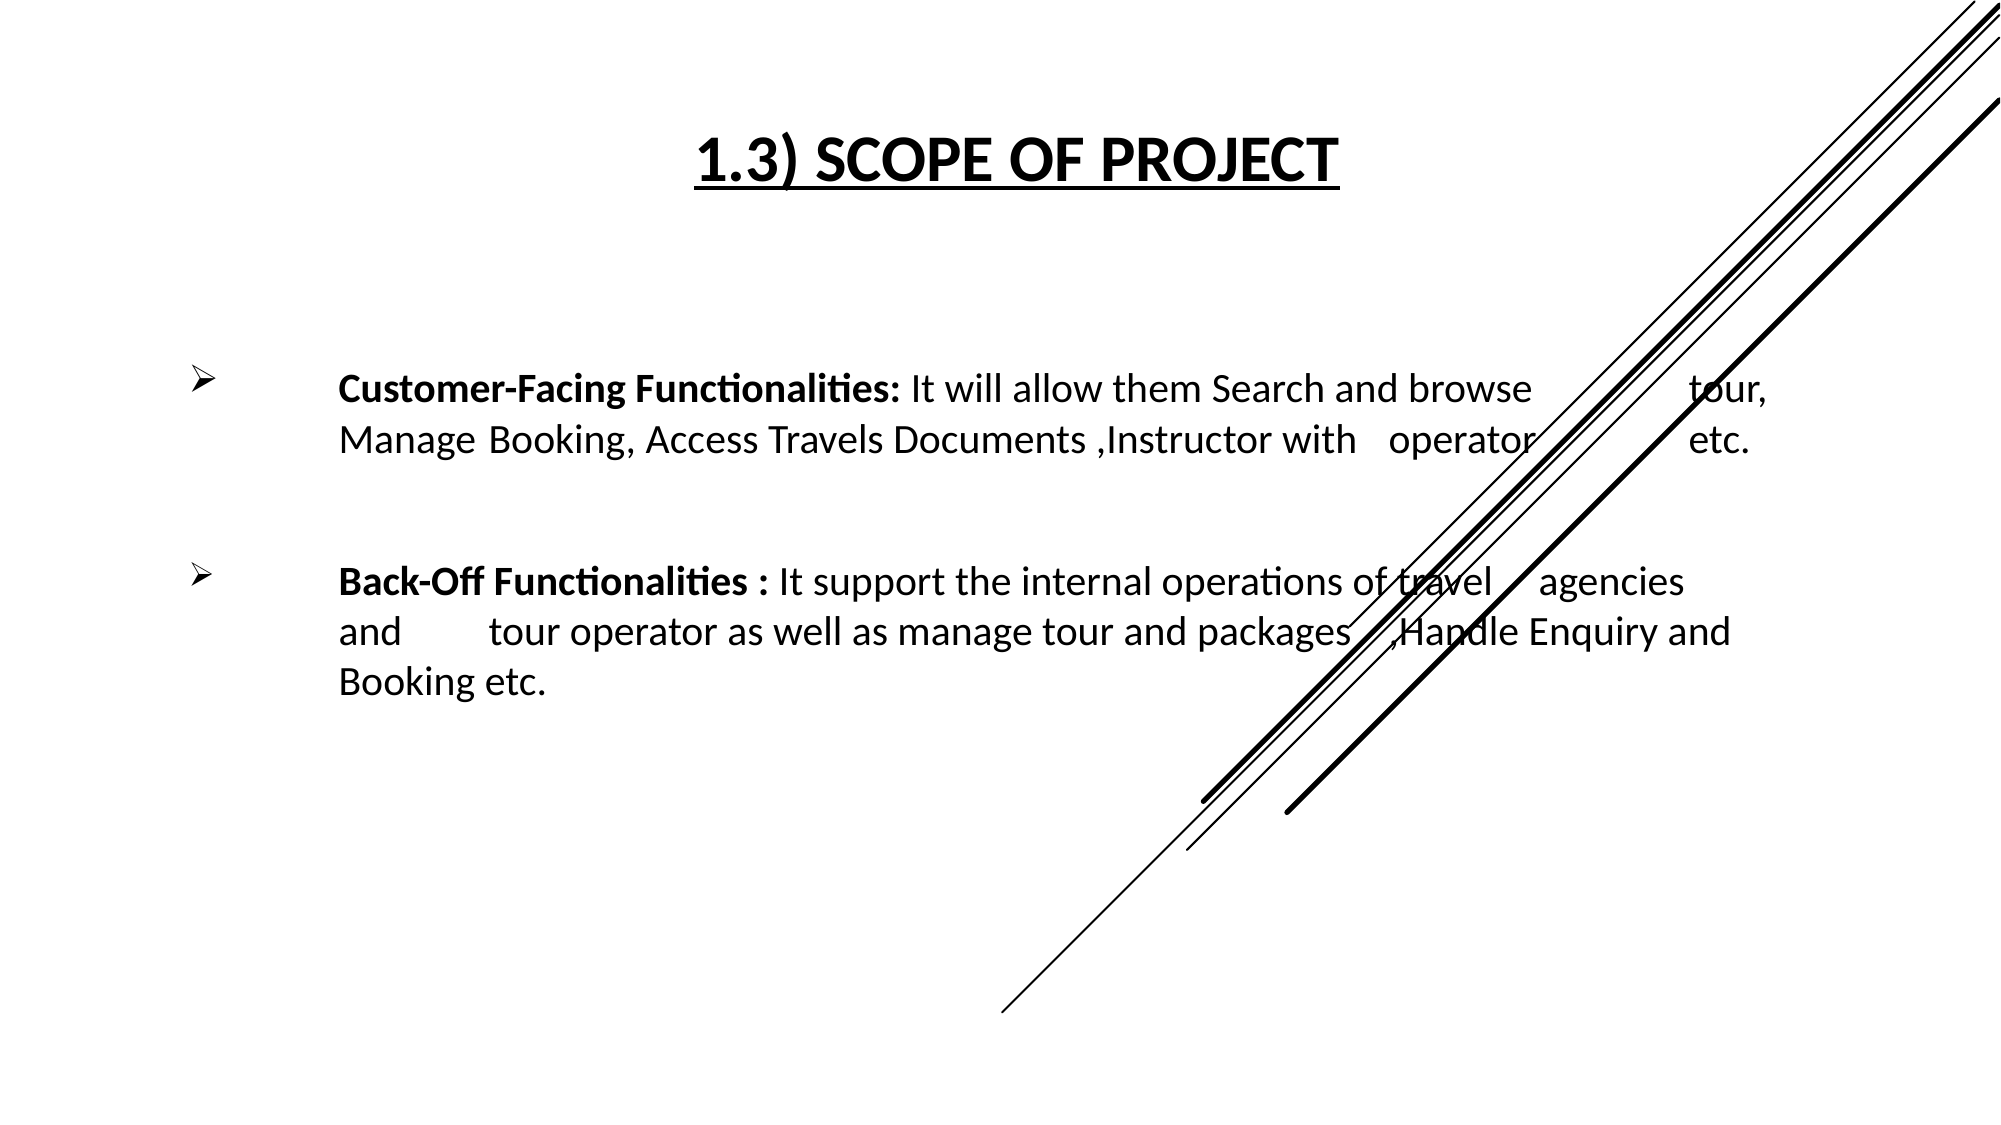

# 1.3) Scope of project
 	Customer-Facing Functionalities: It will allow them Search and browse 	tour, 	Manage 	Booking, Access Travels Documents ,Instructor with 	operator 	etc.

 	Back-Off Functionalities : It support the internal operations of travel 	agencies 	and 	tour operator as well as manage tour and packages 	,Handle Enquiry and 	Booking etc.